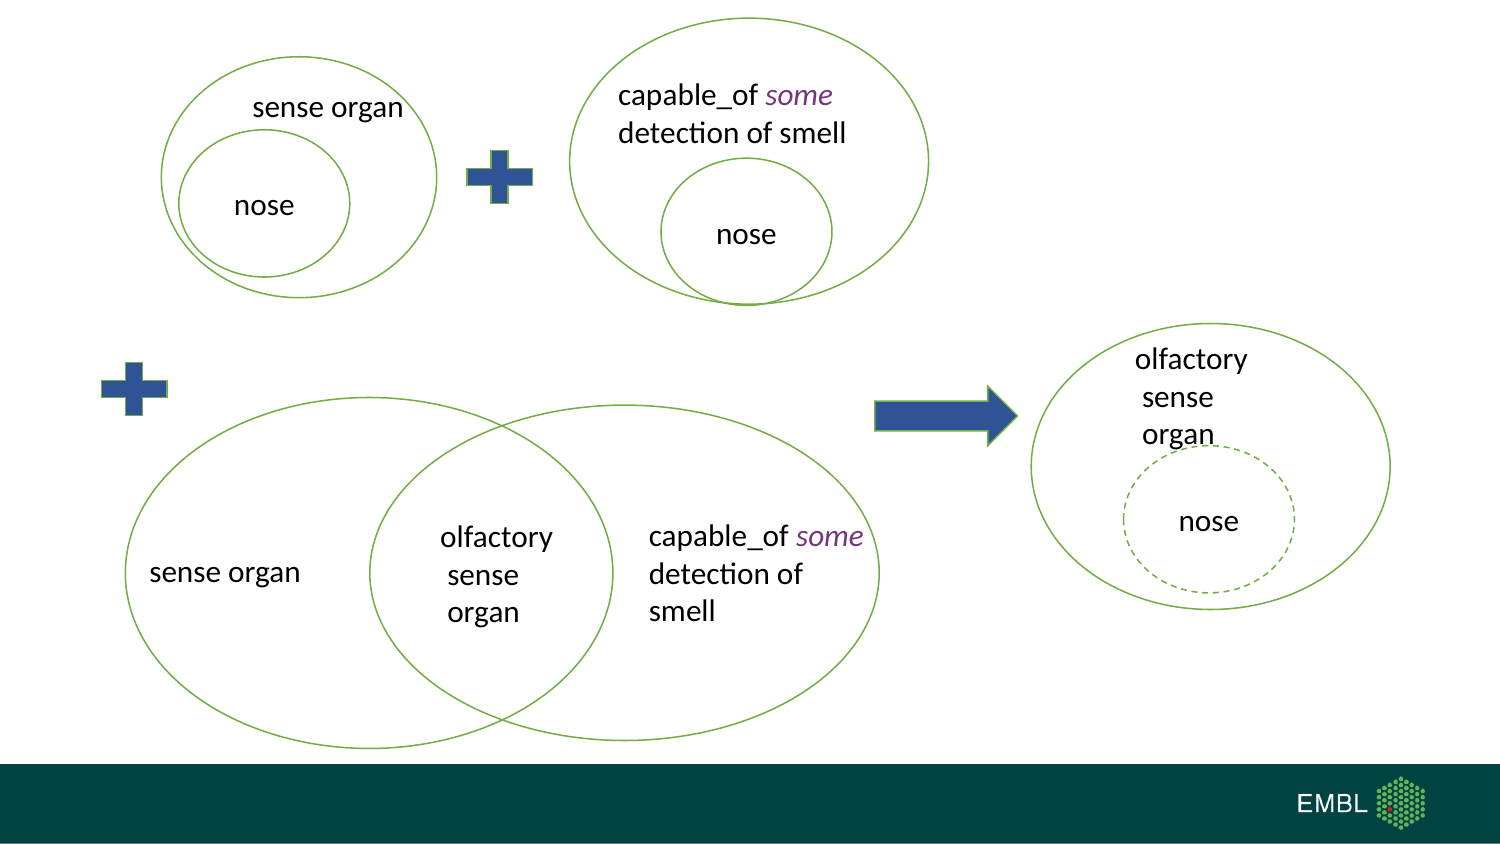

capable_of some
detection of smell
sense organ
nose

nose

olfactory
 sense
 organ

nose
capable_of some detection of smell
olfactory
 sense
 organ
sense organ